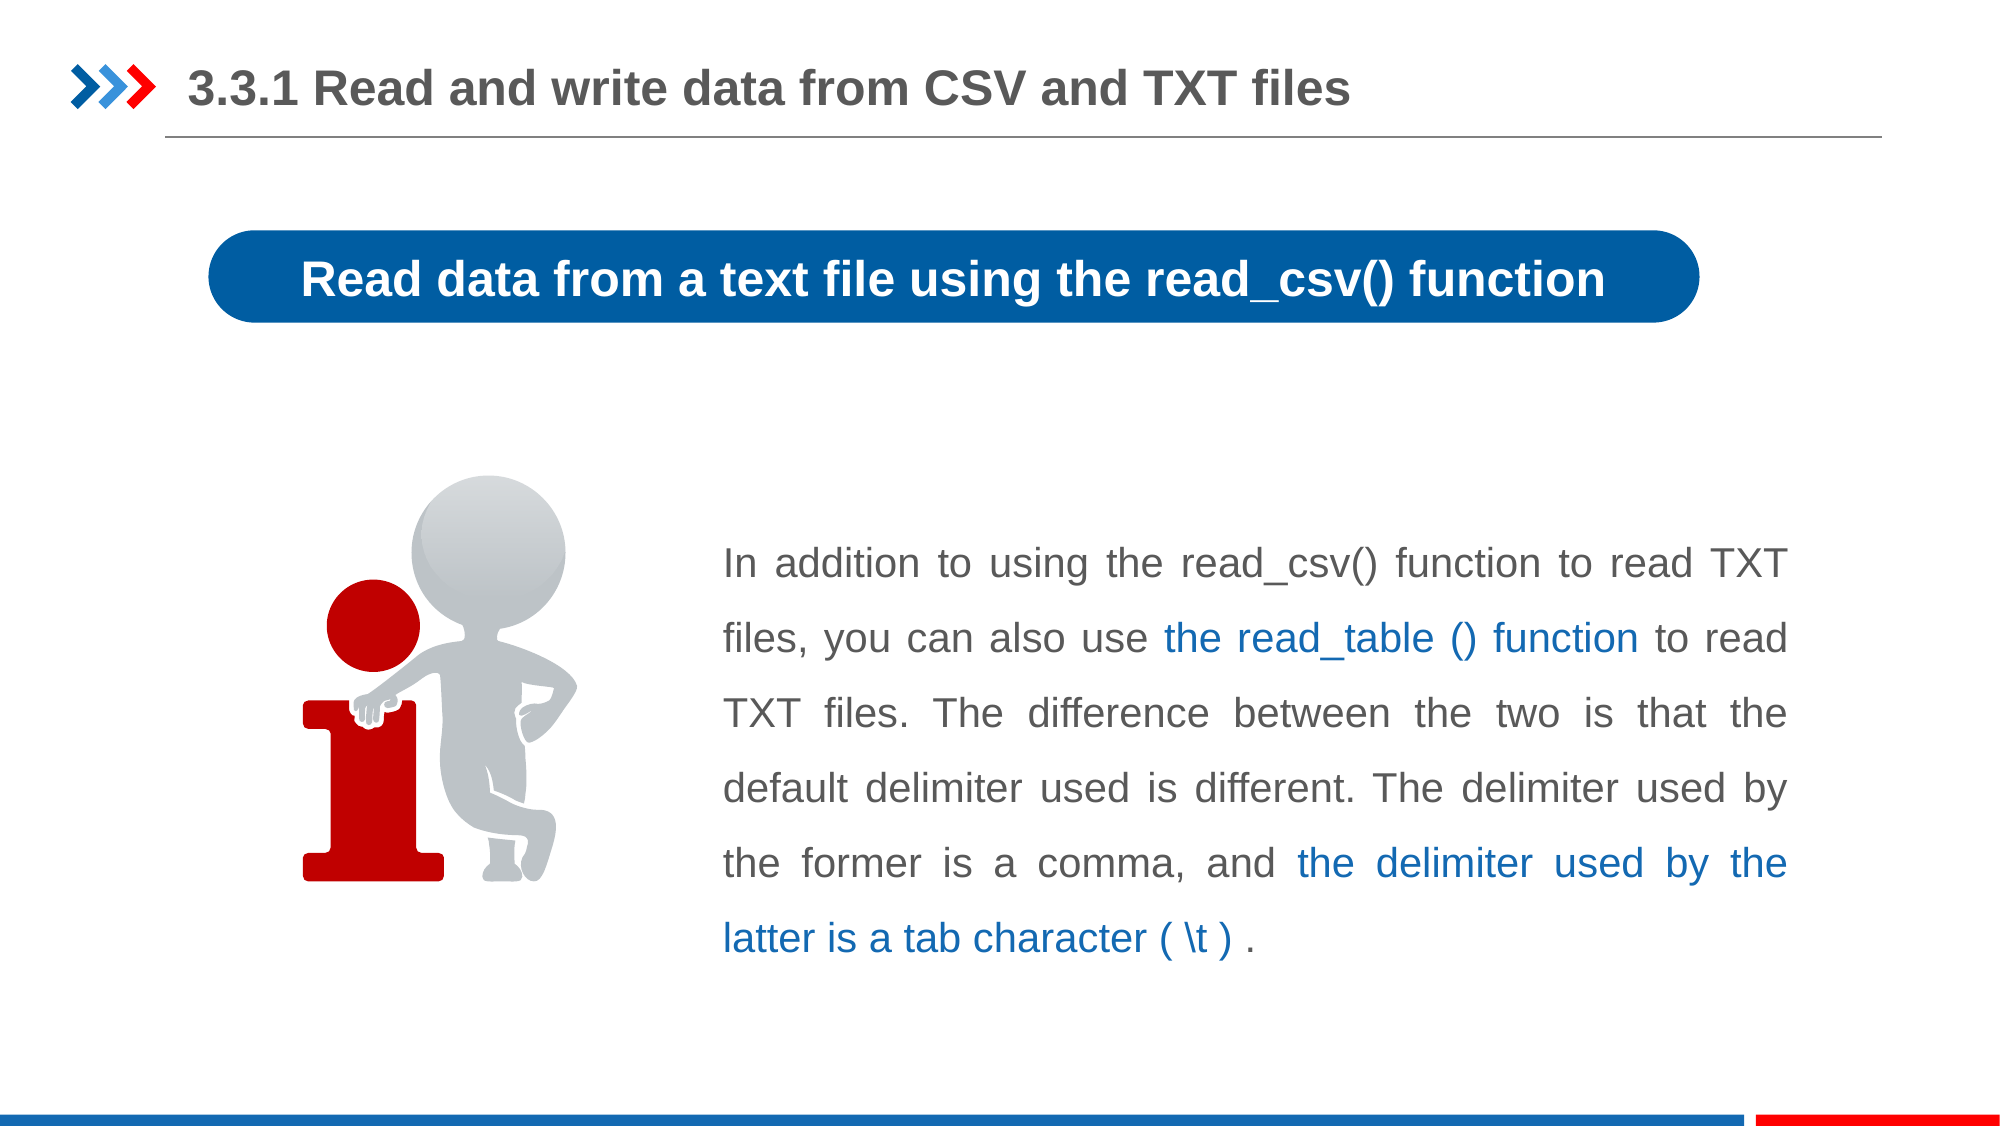

3.3.1 Read and write data from CSV and TXT files
Read data from a text file using the read_csv() function

In addition to using the read_csv() function to read TXT files, you can also use the read_table () function to read TXT files. The difference between the two is that the default delimiter used is different. The delimiter used by the former is a comma, and the delimiter used by the latter is a tab character ( \t ) .